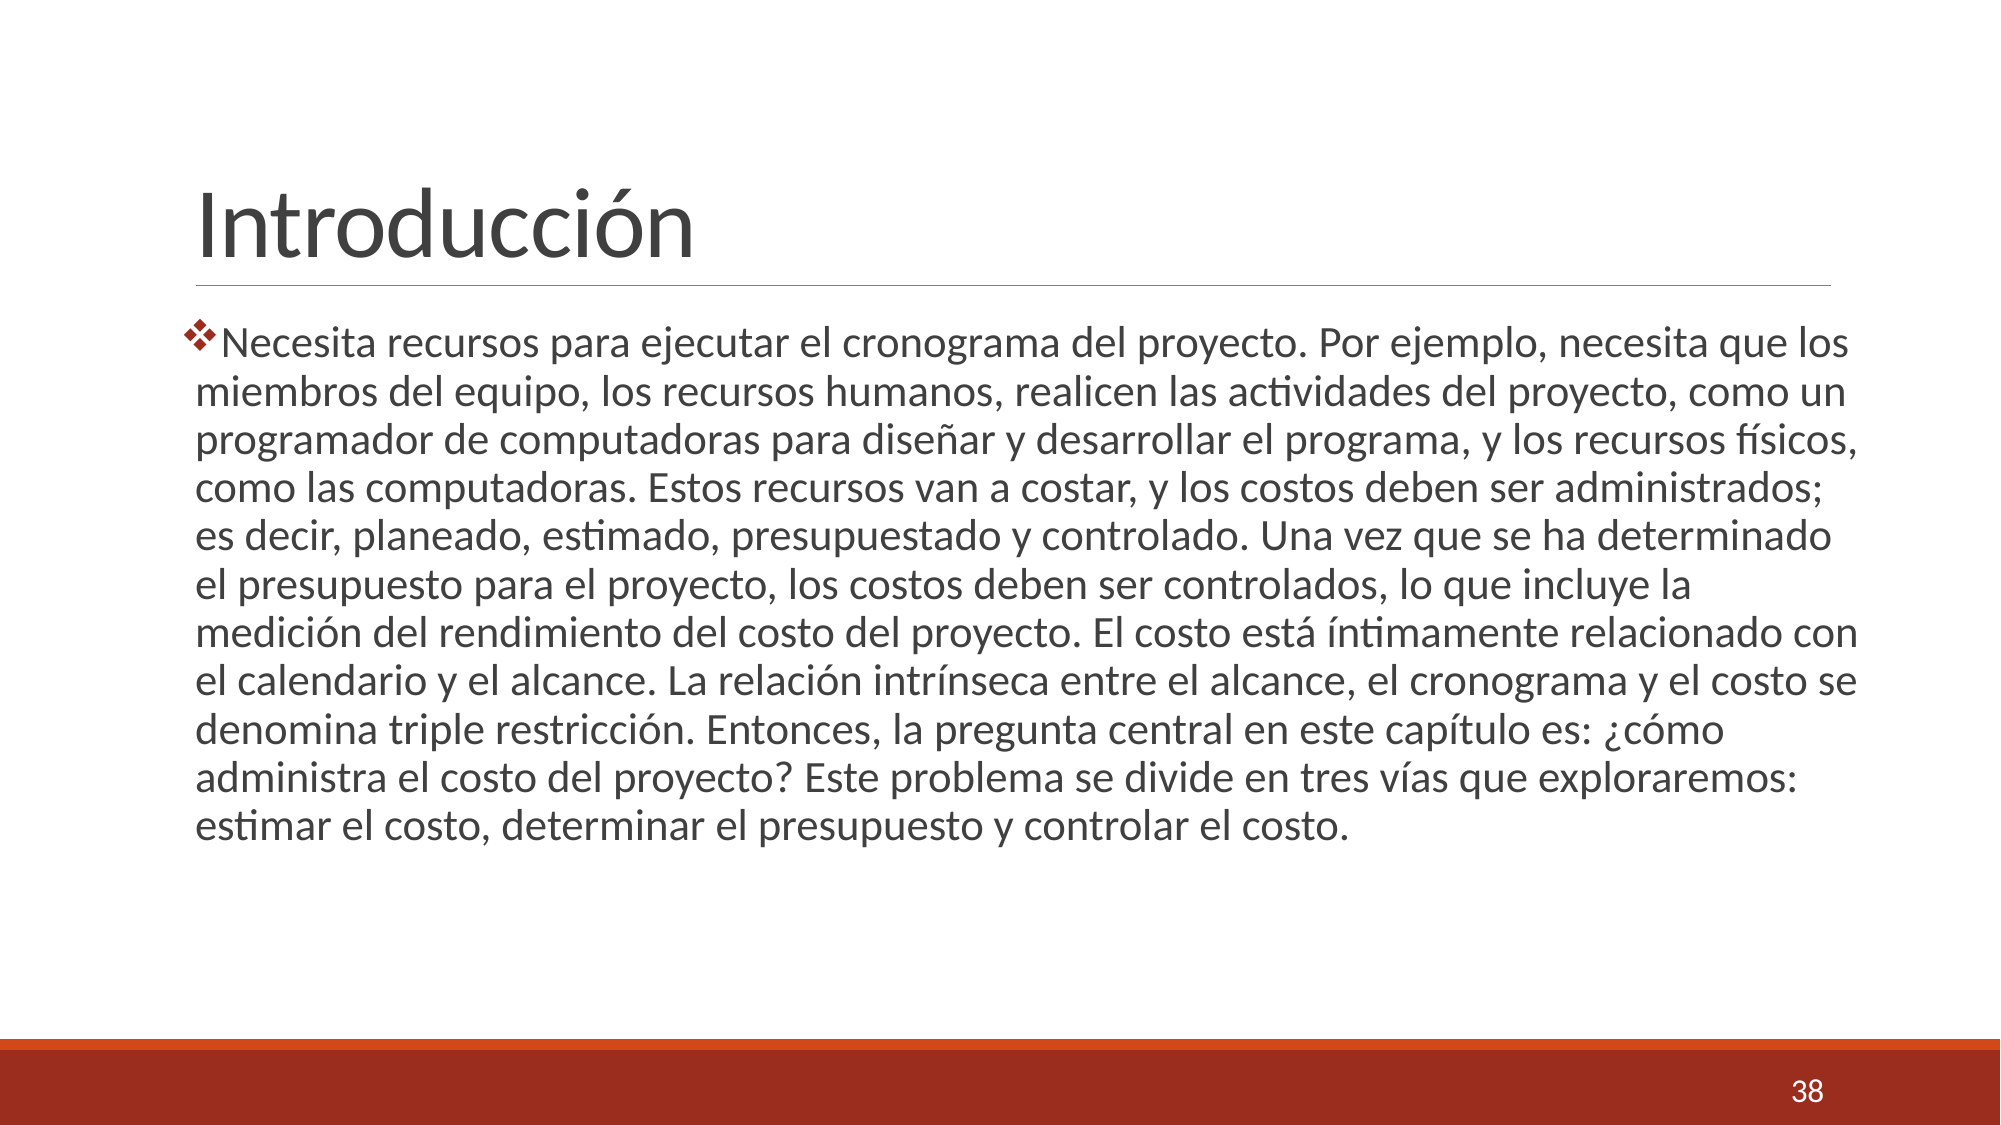

# Introducción
Necesita recursos para ejecutar el cronograma del proyecto. Por ejemplo, necesita que los miembros del equipo, los recursos humanos, realicen las actividades del proyecto, como un programador de computadoras para diseñar y desarrollar el programa, y los recursos físicos, como las computadoras. Estos recursos van a costar, y los costos deben ser administrados; es decir, planeado, estimado, presupuestado y controlado. Una vez que se ha determinado el presupuesto para el proyecto, los costos deben ser controlados, lo que incluye la medición del rendimiento del costo del proyecto. El costo está íntimamente relacionado con el calendario y el alcance. La relación intrínseca entre el alcance, el cronograma y el costo se denomina triple restricción. Entonces, la pregunta central en este capítulo es: ¿cómo administra el costo del proyecto? Este problema se divide en tres vías que exploraremos: estimar el costo, determinar el presupuesto y controlar el costo.
38